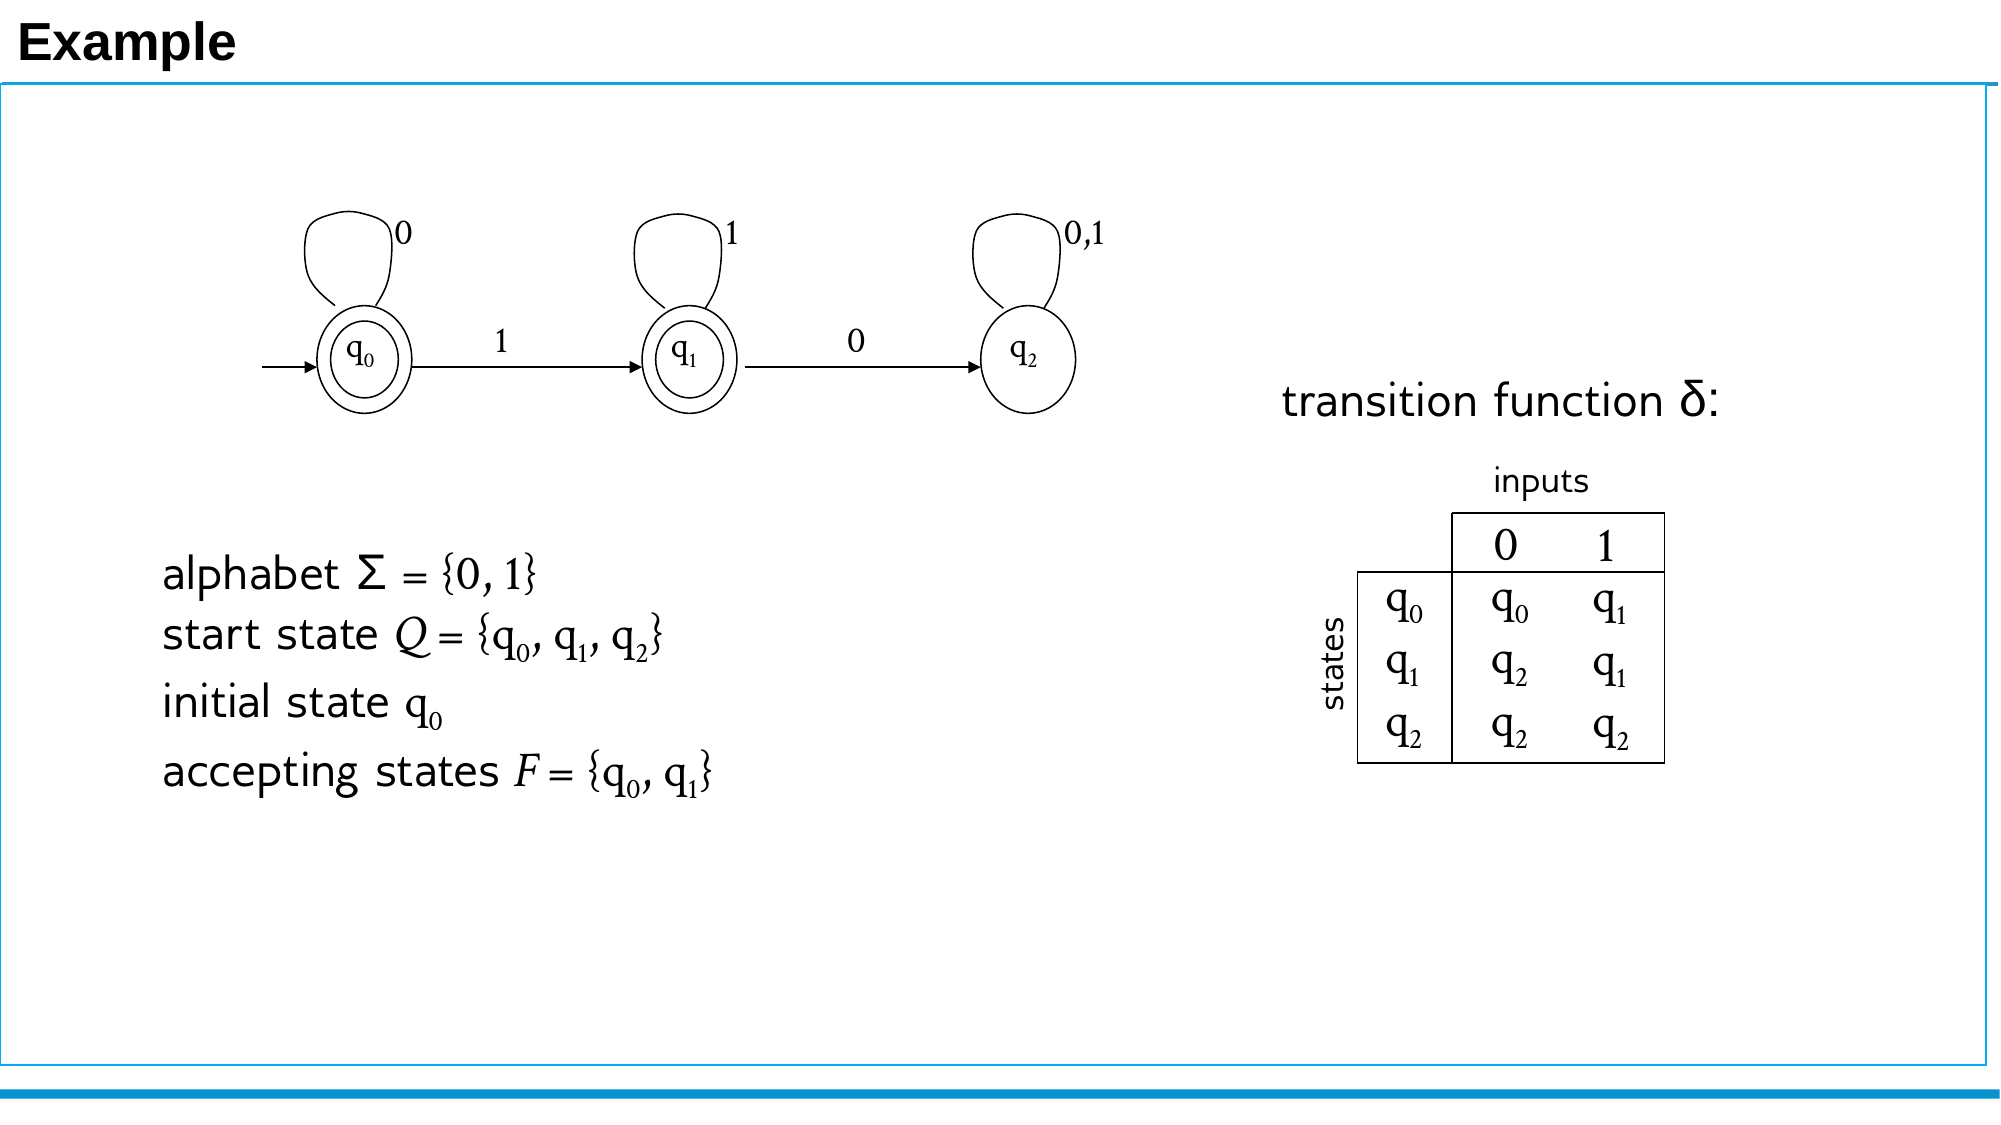

Example

0
1
0,1

1
0
q0
q1
q2

transition function δ:
inputs
0
1
q0
q0
q1
q1
q2
q1
states
q2
q2
q2
alphabet Σ = {0, 1}
start state Q = {q0, q1, q2}
initial state q0
accepting states F = {q0, q1}